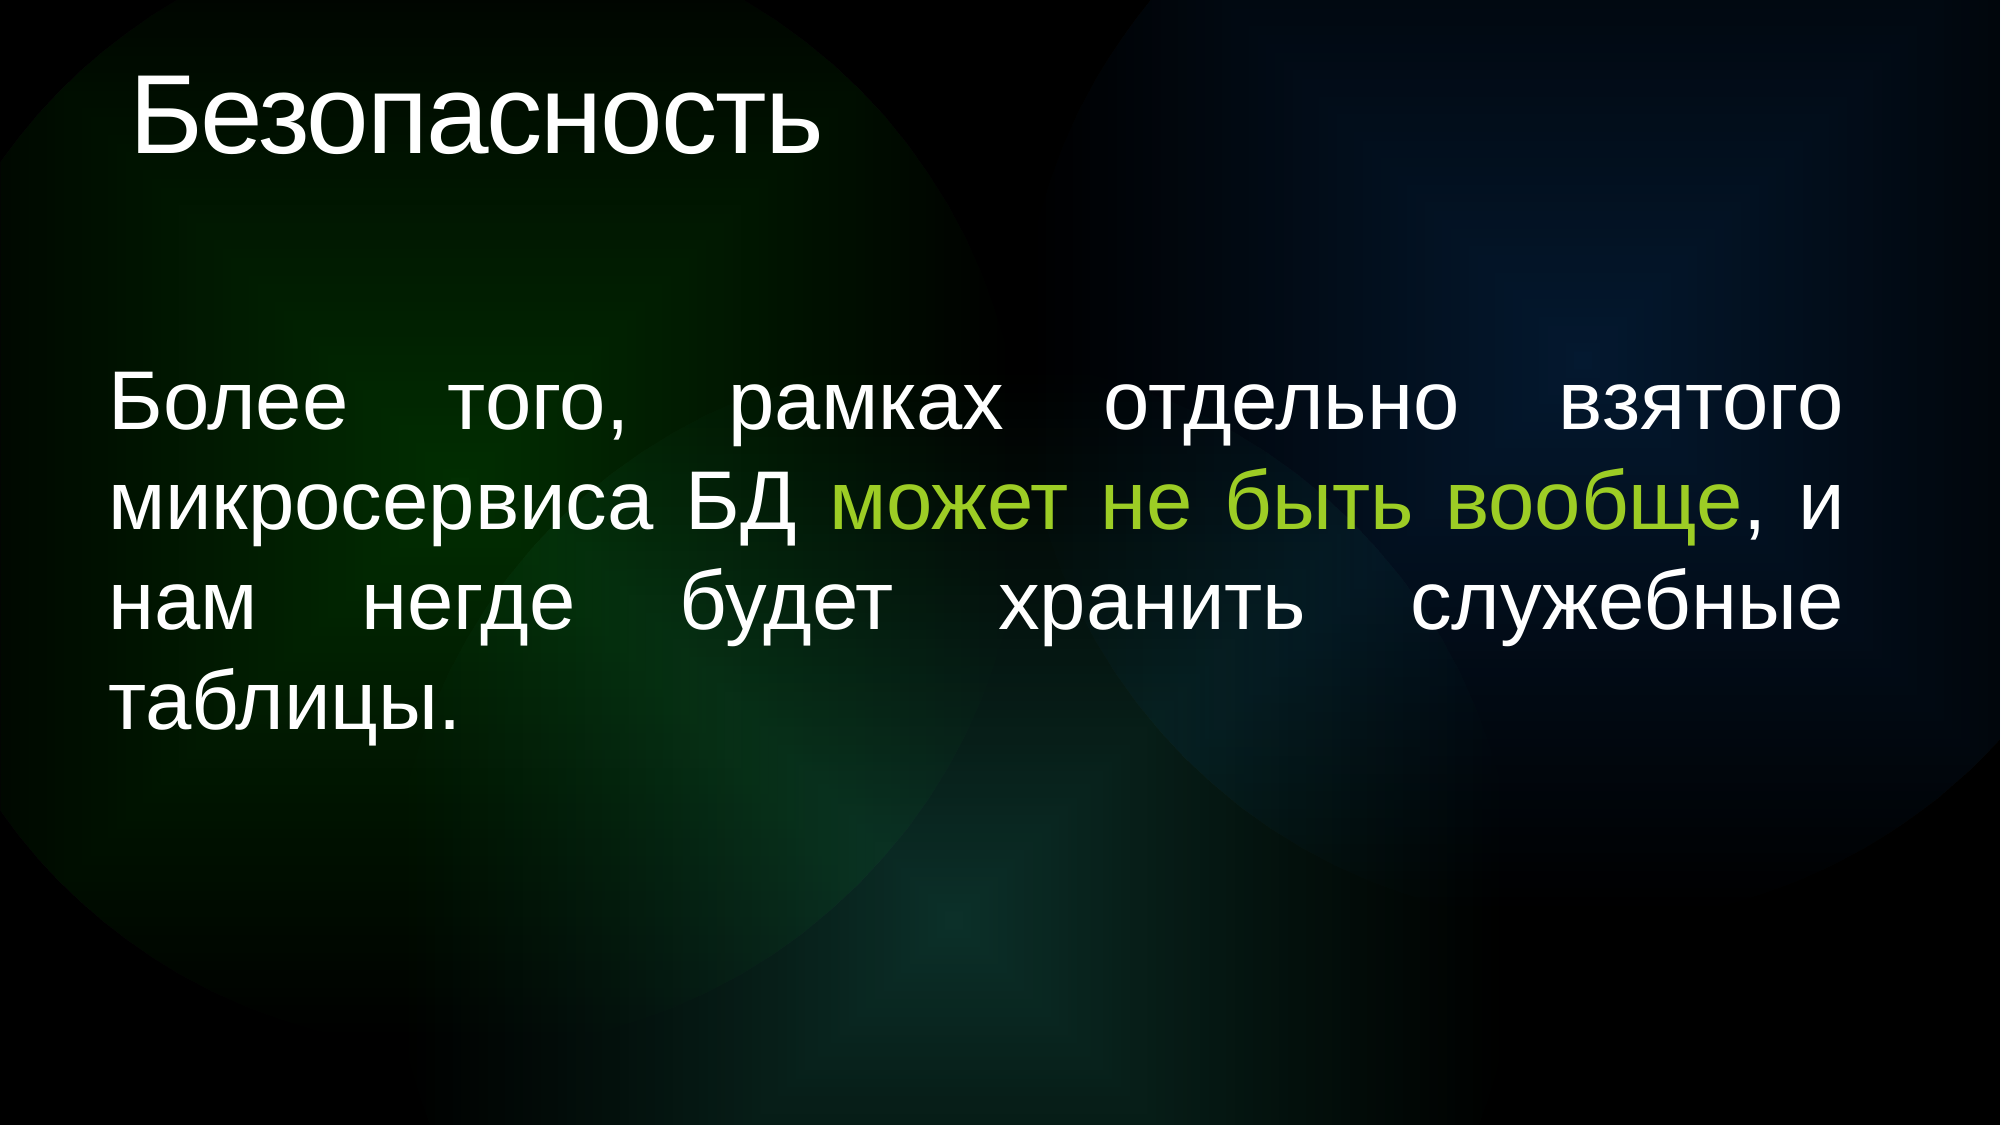

Безопасность
Более того, рамках отдельно взятого микросервиса БД может не быть вообще, и нам негде будет хранить служебные таблицы.